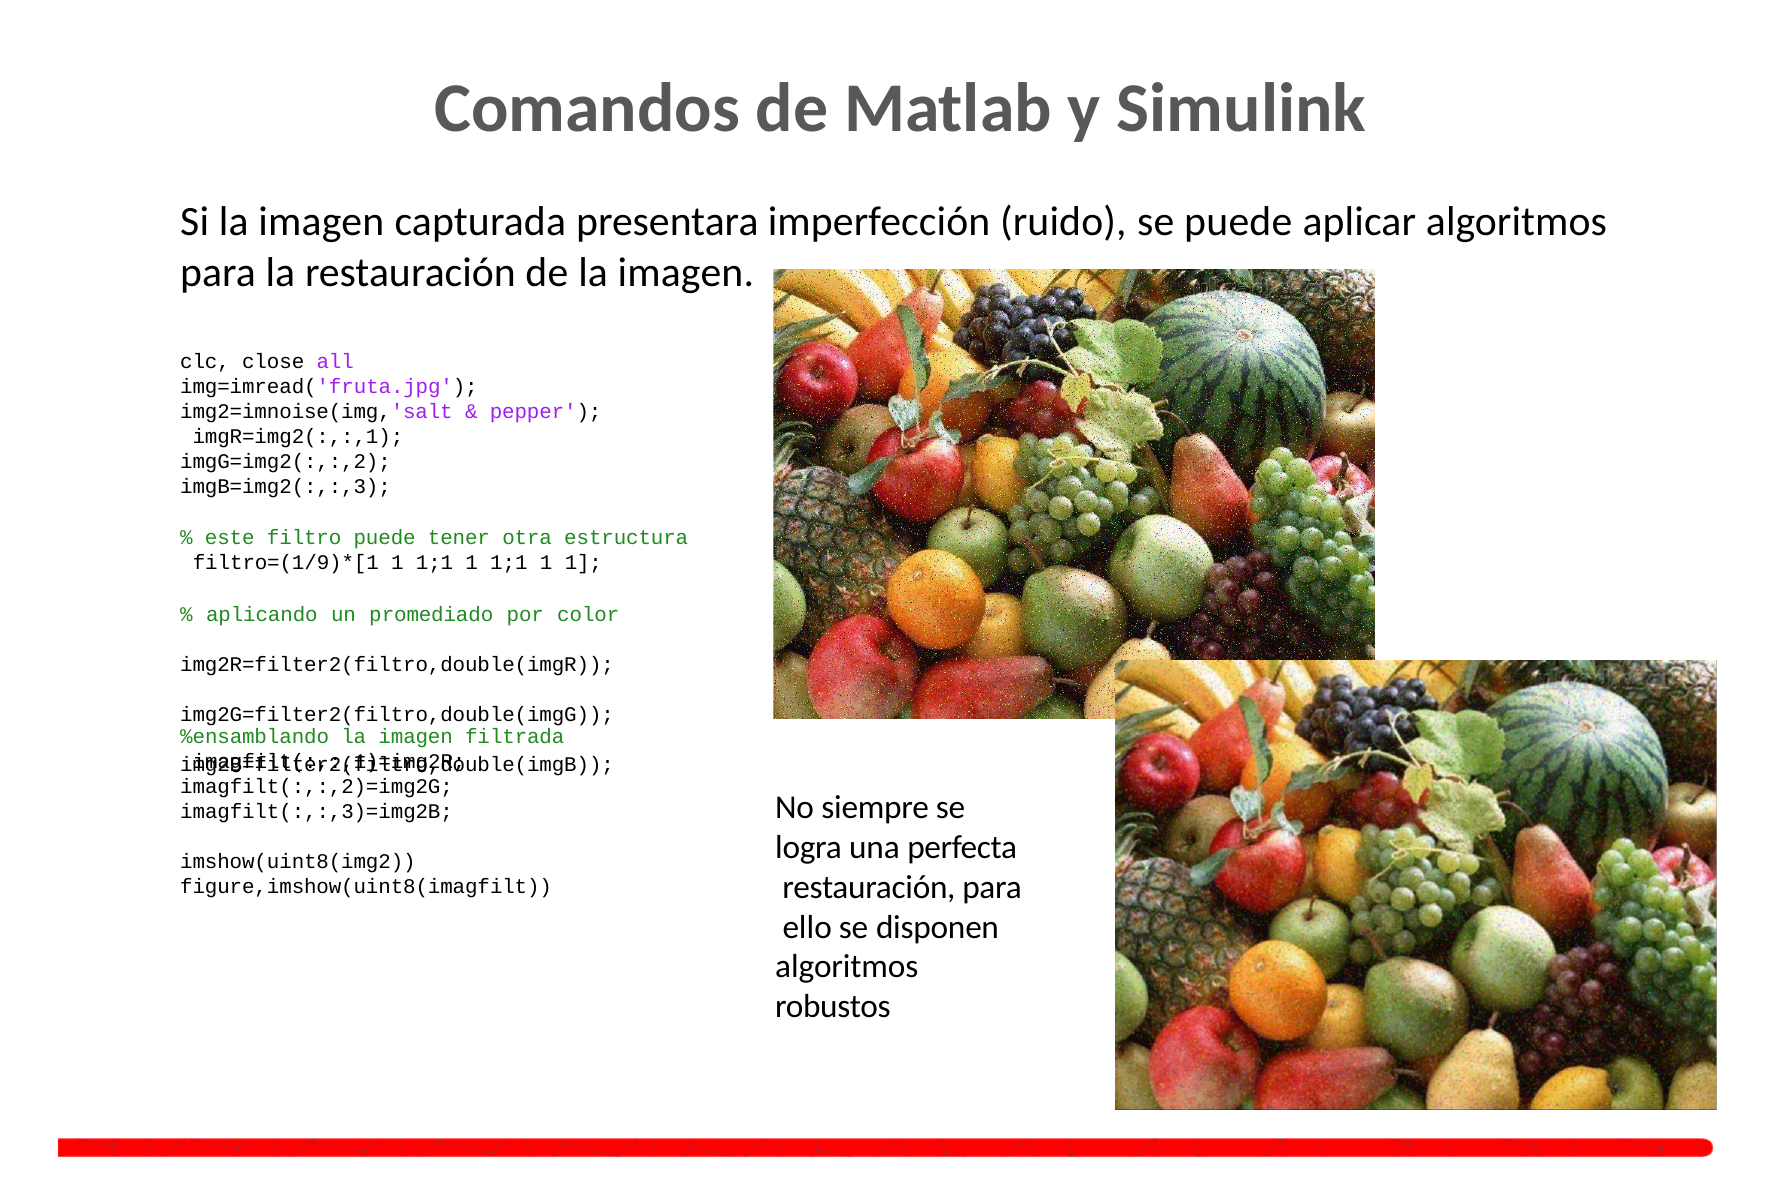

# Comandos de Matlab y Simulink
Si la imagen capturada presentara imperfección (ruido), se puede aplicar algoritmos
para la restauración de la imagen.

clc, close all  img=imread('fruta.jpg');  img2=imnoise(img,'salt & pepper');  imgR=img2(:,:,1);
imgG=img2(:,:,2);
imgB=img2(:,:,3);

% este filtro puede tener otra estructura  filtro=(1/9)*[1 1 1;1 1 1;1 1 1];

% aplicando un promediado por color  img2R=filter2(filtro,double(imgR));  img2G=filter2(filtro,double(imgG));  img2B=filter2(filtro,double(imgB));

%ensamblando la imagen filtrada  imagfilt(:,:,1)=img2R;
imagfilt(:,:,2)=img2G;
imagfilt(:,:,3)=img2B;
No siempre se  logra una perfecta  restauración, para  ello se disponen
algoritmos robustos
imshow(uint8(img2))  figure,imshow(uint8(imagfilt))